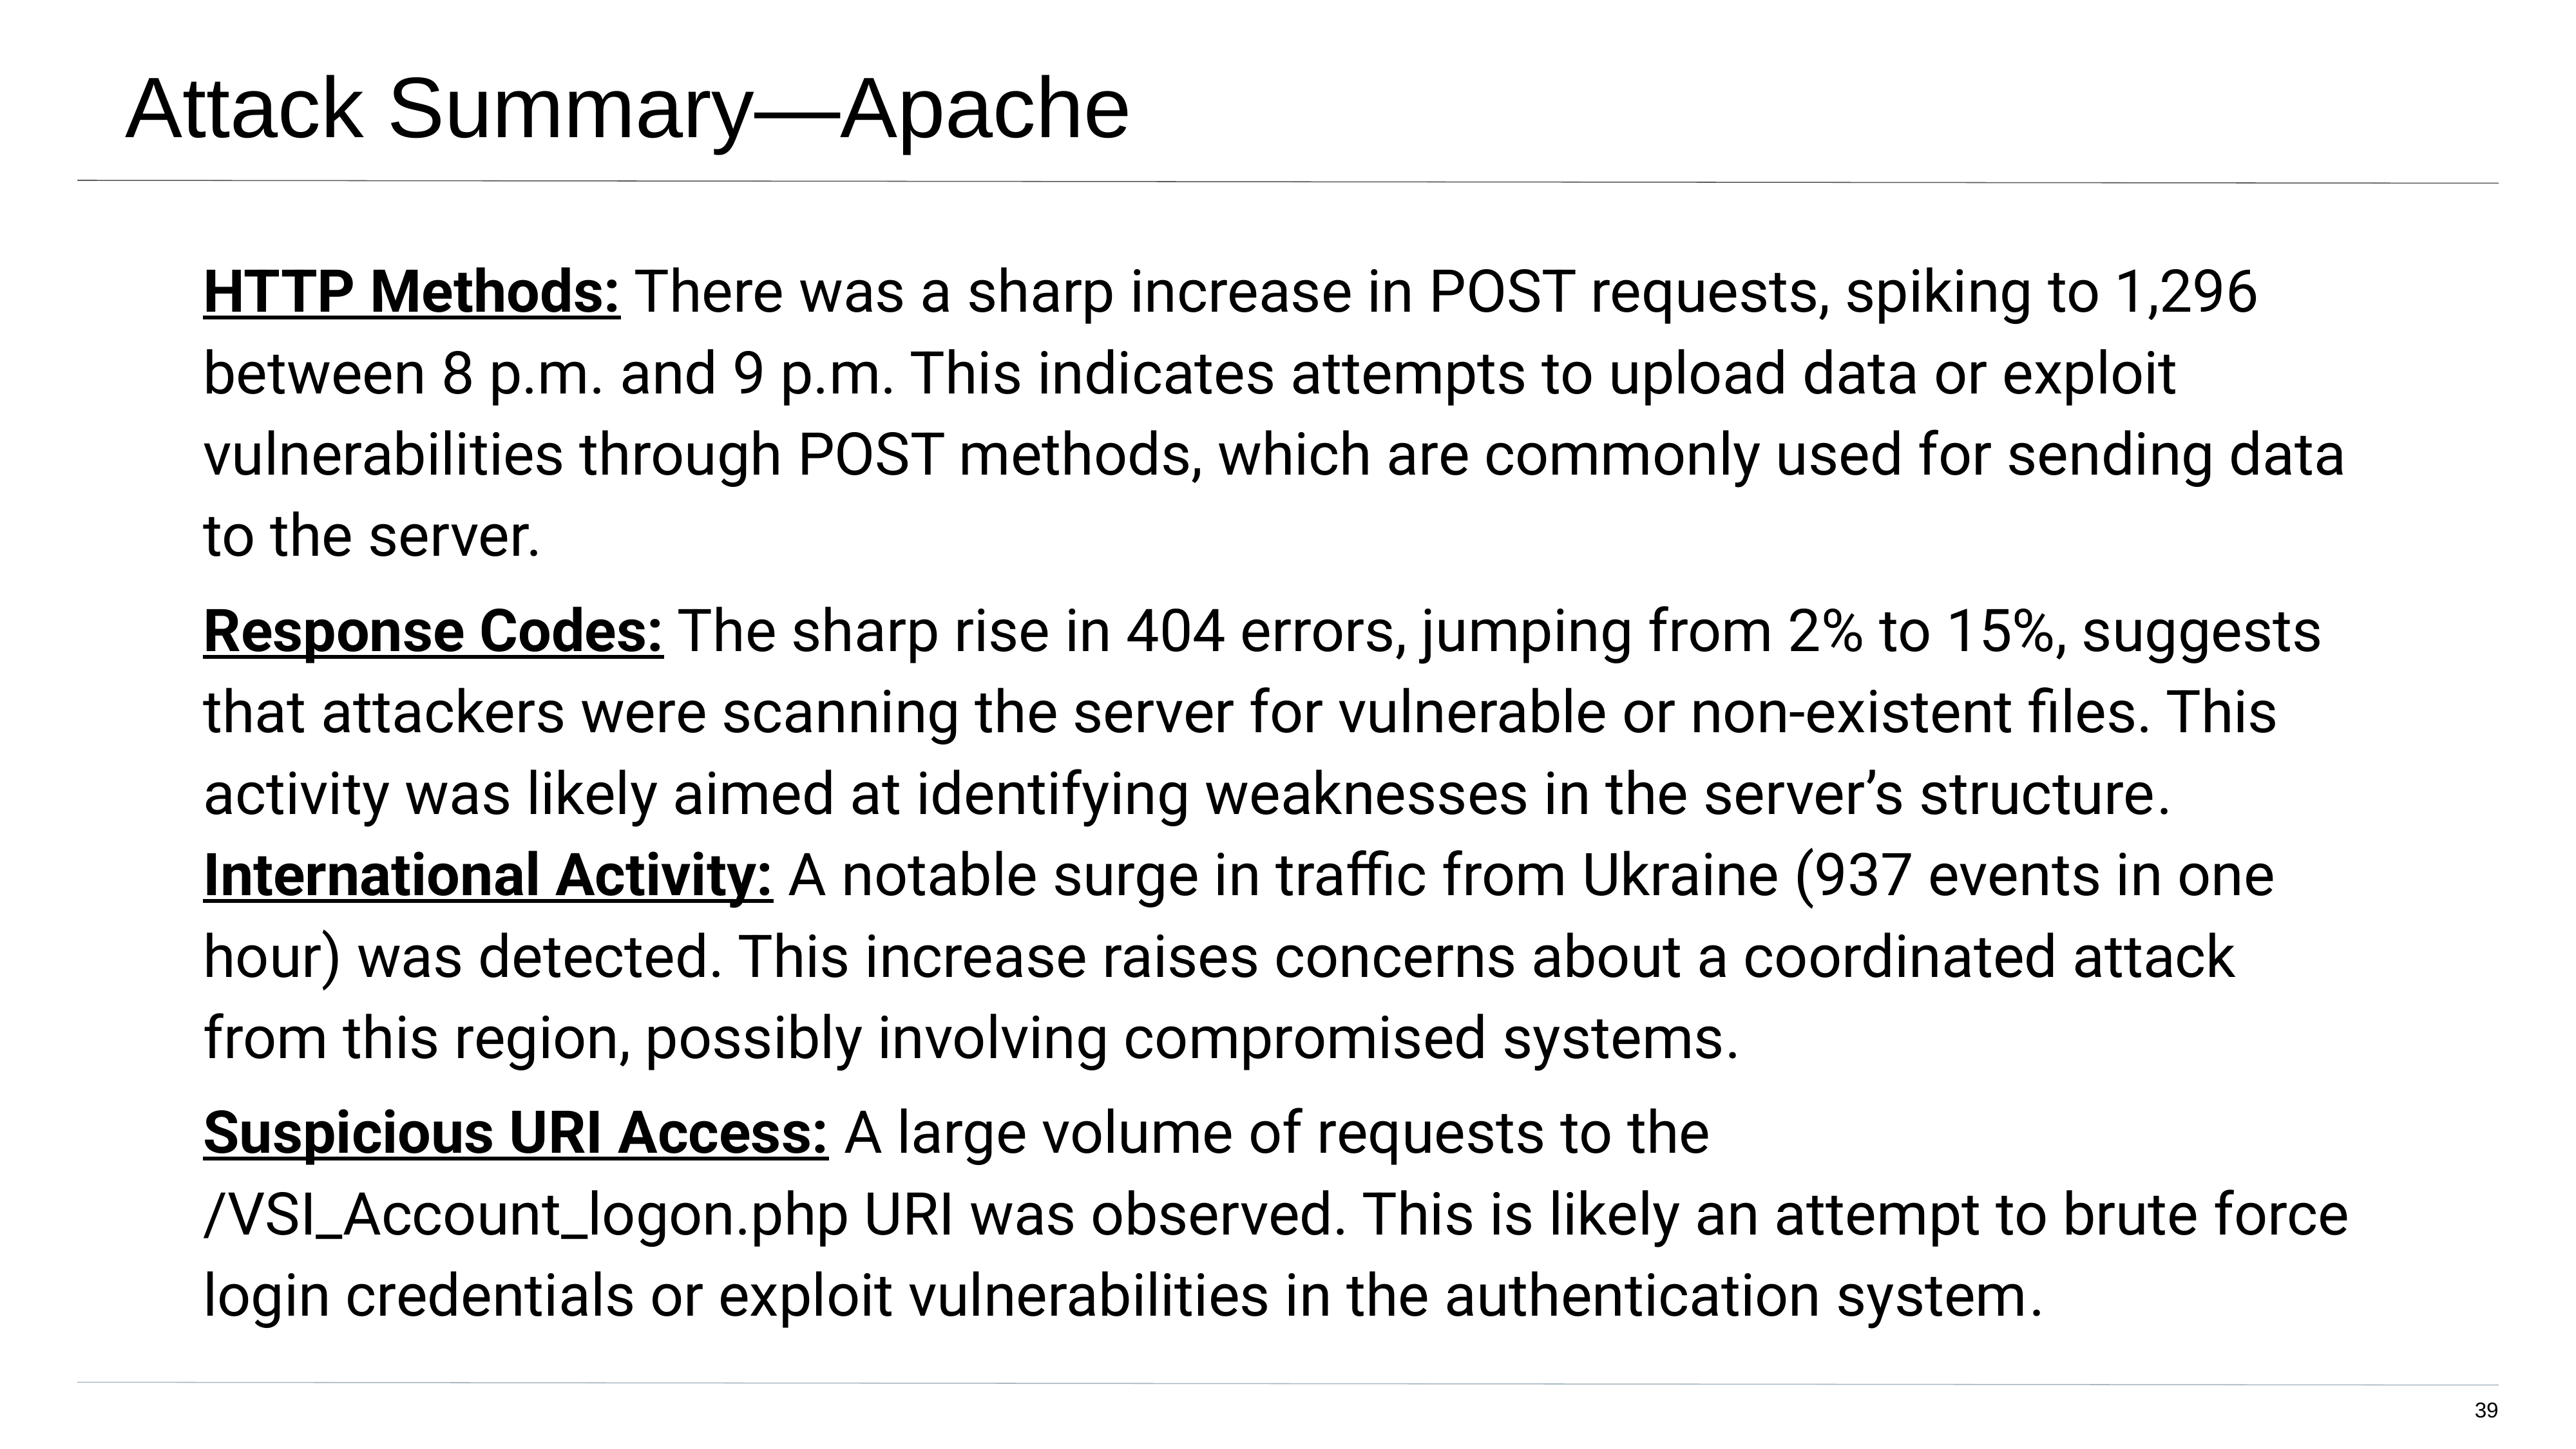

# Attack Summary—Apache
HTTP Methods: There was a sharp increase in POST requests, spiking to 1,296 between 8 p.m. and 9 p.m. This indicates attempts to upload data or exploit vulnerabilities through POST methods, which are commonly used for sending data to the server​.
Response Codes: The sharp rise in 404 errors, jumping from 2% to 15%, suggests that attackers were scanning the server for vulnerable or non-existent files. This activity was likely aimed at identifying weaknesses in the server’s structure​. International Activity: A notable surge in traffic from Ukraine (937 events in one hour) was detected. This increase raises concerns about a coordinated attack from this region, possibly involving compromised systems​.
Suspicious URI Access: A large volume of requests to the /VSI_Account_logon.php URI was observed. This is likely an attempt to brute force login credentials or exploit vulnerabilities in the authentication system​.

39